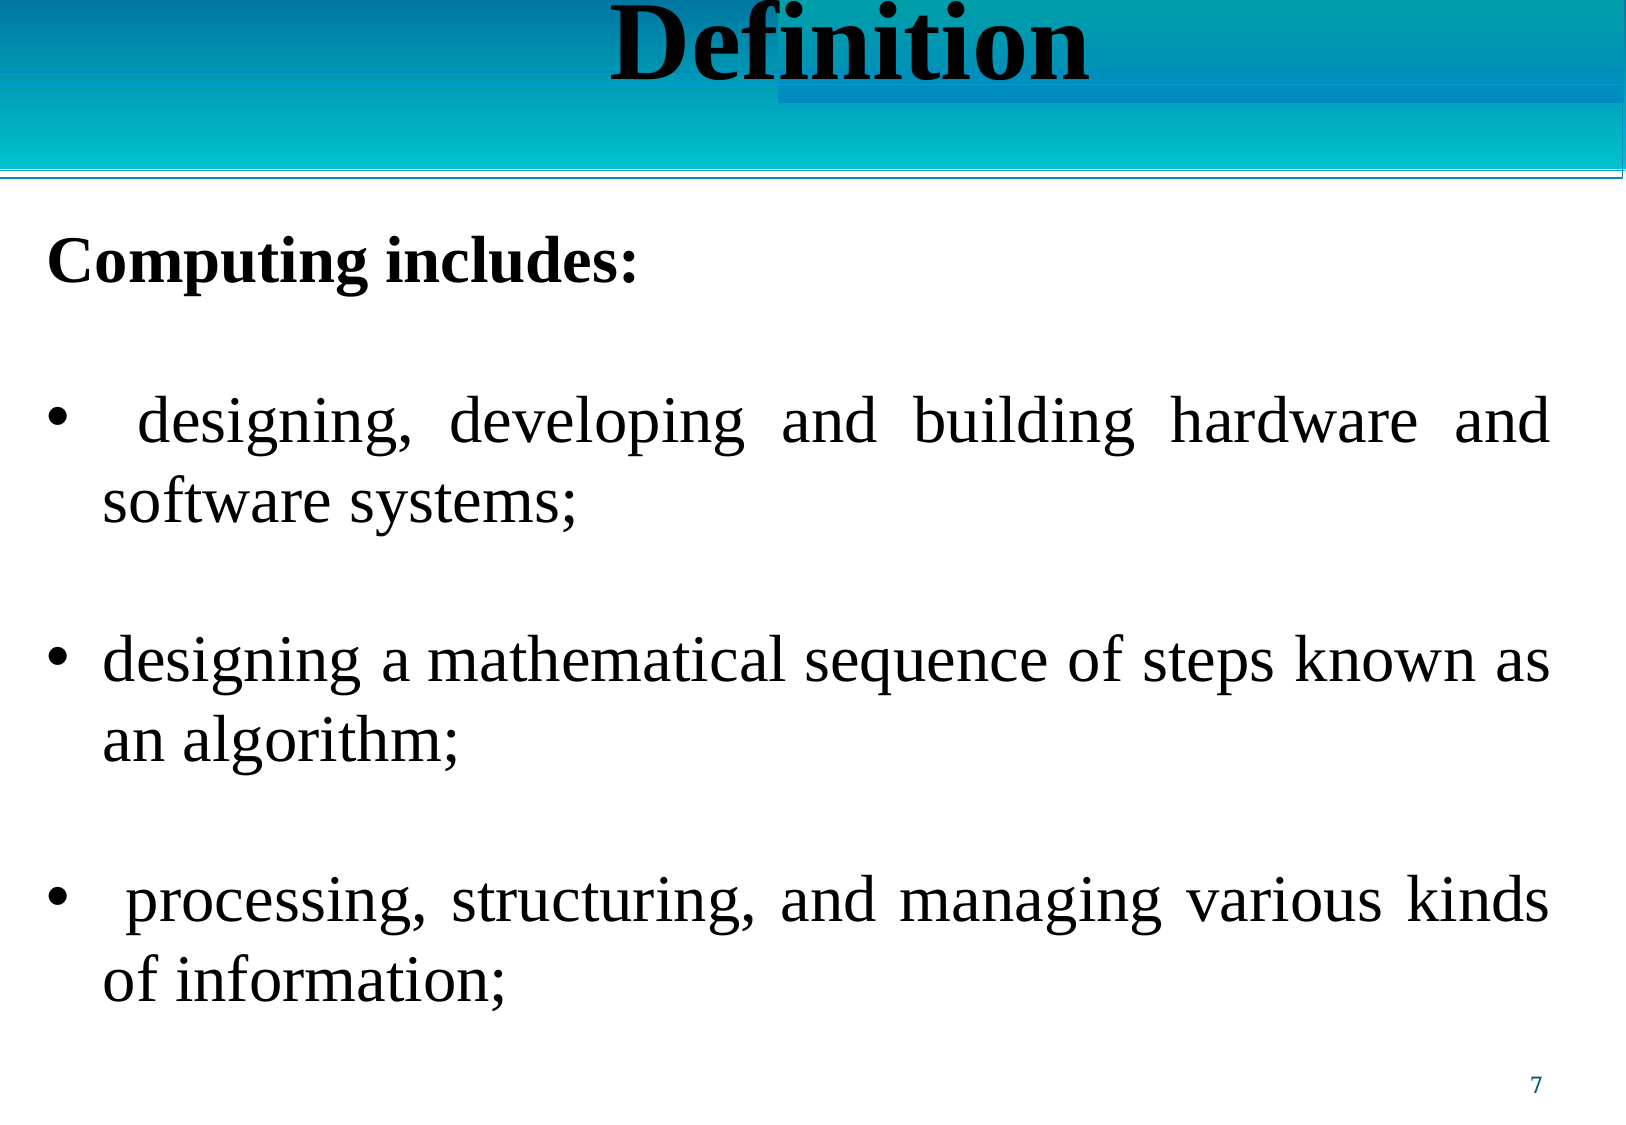

Definition

Computing includes:

 designing, developing and building hardware and software systems;

designing a mathematical sequence of steps known as an algorithm;

 processing, structuring, and managing various kinds of information;

 performing scientific research on and with computers; making computer systems behave intelligently and many more.

7